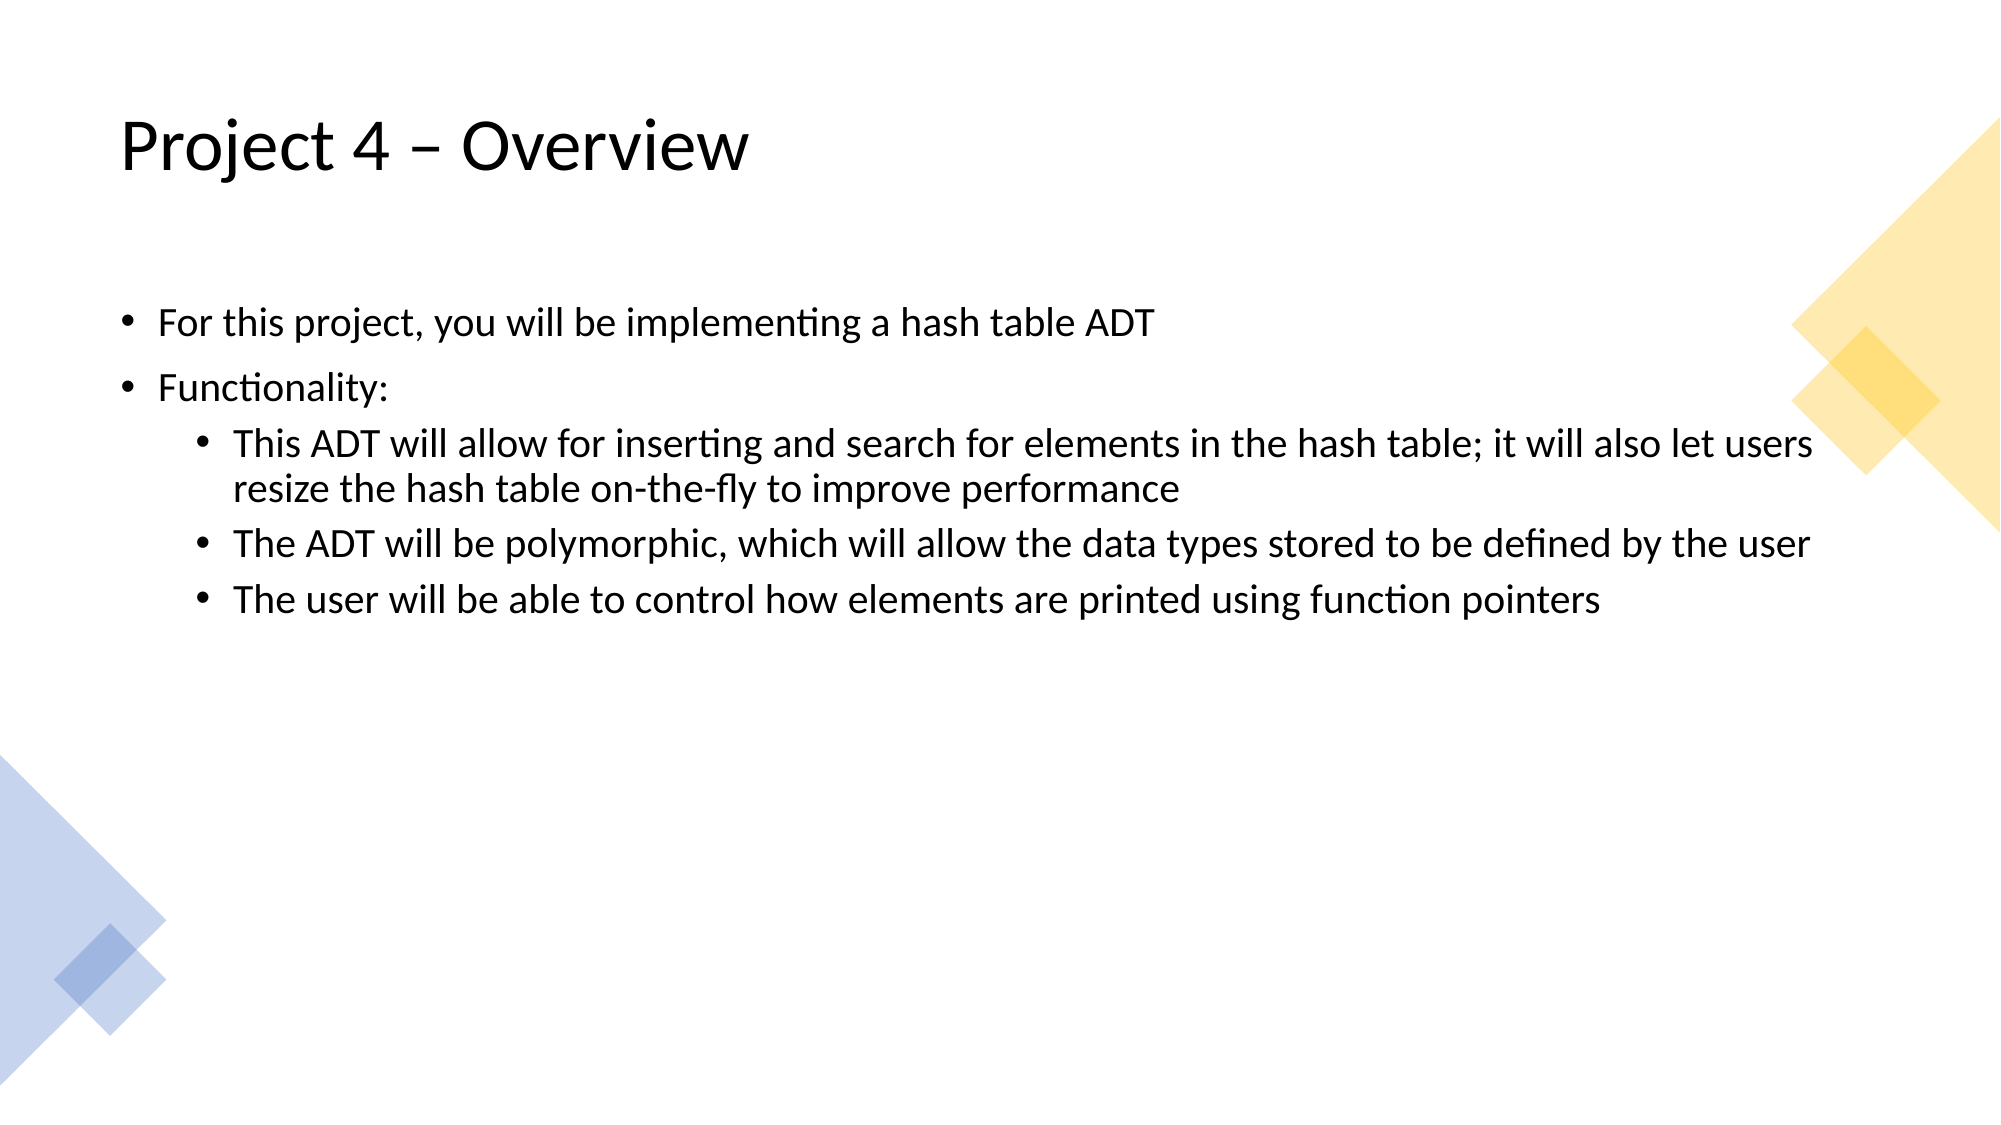

# Project 4 – Overview

For this project, you will be implementing a hash table ADT
Functionality:
This ADT will allow for inserting and search for elements in the hash table; it will also let users resize the hash table on-the-fly to improve performance
The ADT will be polymorphic, which will allow the data types stored to be defined by the user
The user will be able to control how elements are printed using function pointers